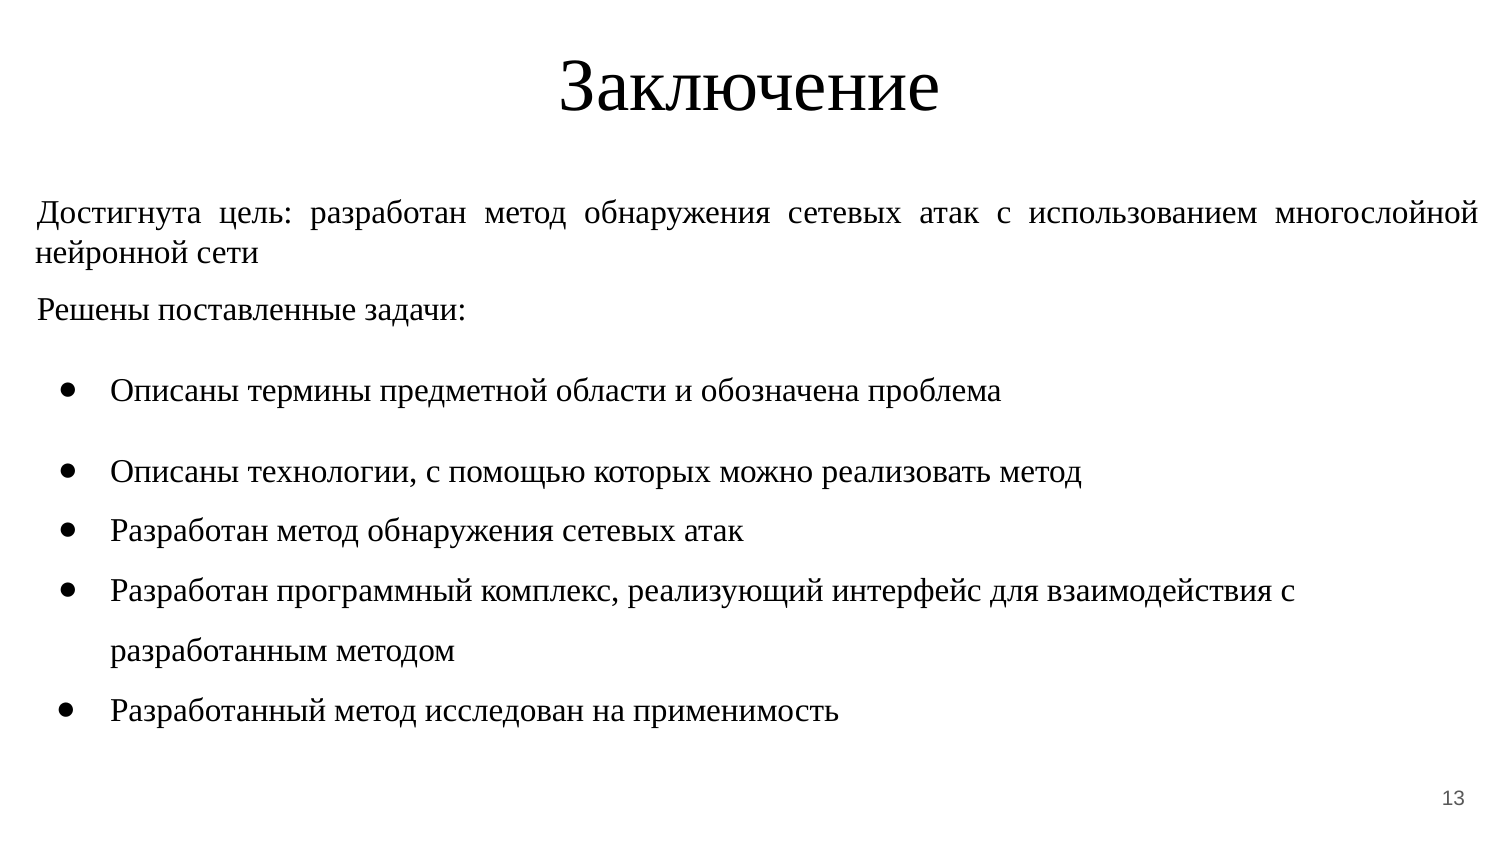

Заключение
Достигнута цель: разработан метод обнаружения сетевых атак с использованием многослойной нейронной сети
Решены поставленные задачи:
Описаны термины предметной области и обозначена проблема
Описаны технологии, с помощью которых можно реализовать метод
Разработан метод обнаружения сетевых атак
Разработан программный комплекс, реализующий интерфейс для взаимодействия с разработанным методом
Разработанный метод исследован на применимость
13